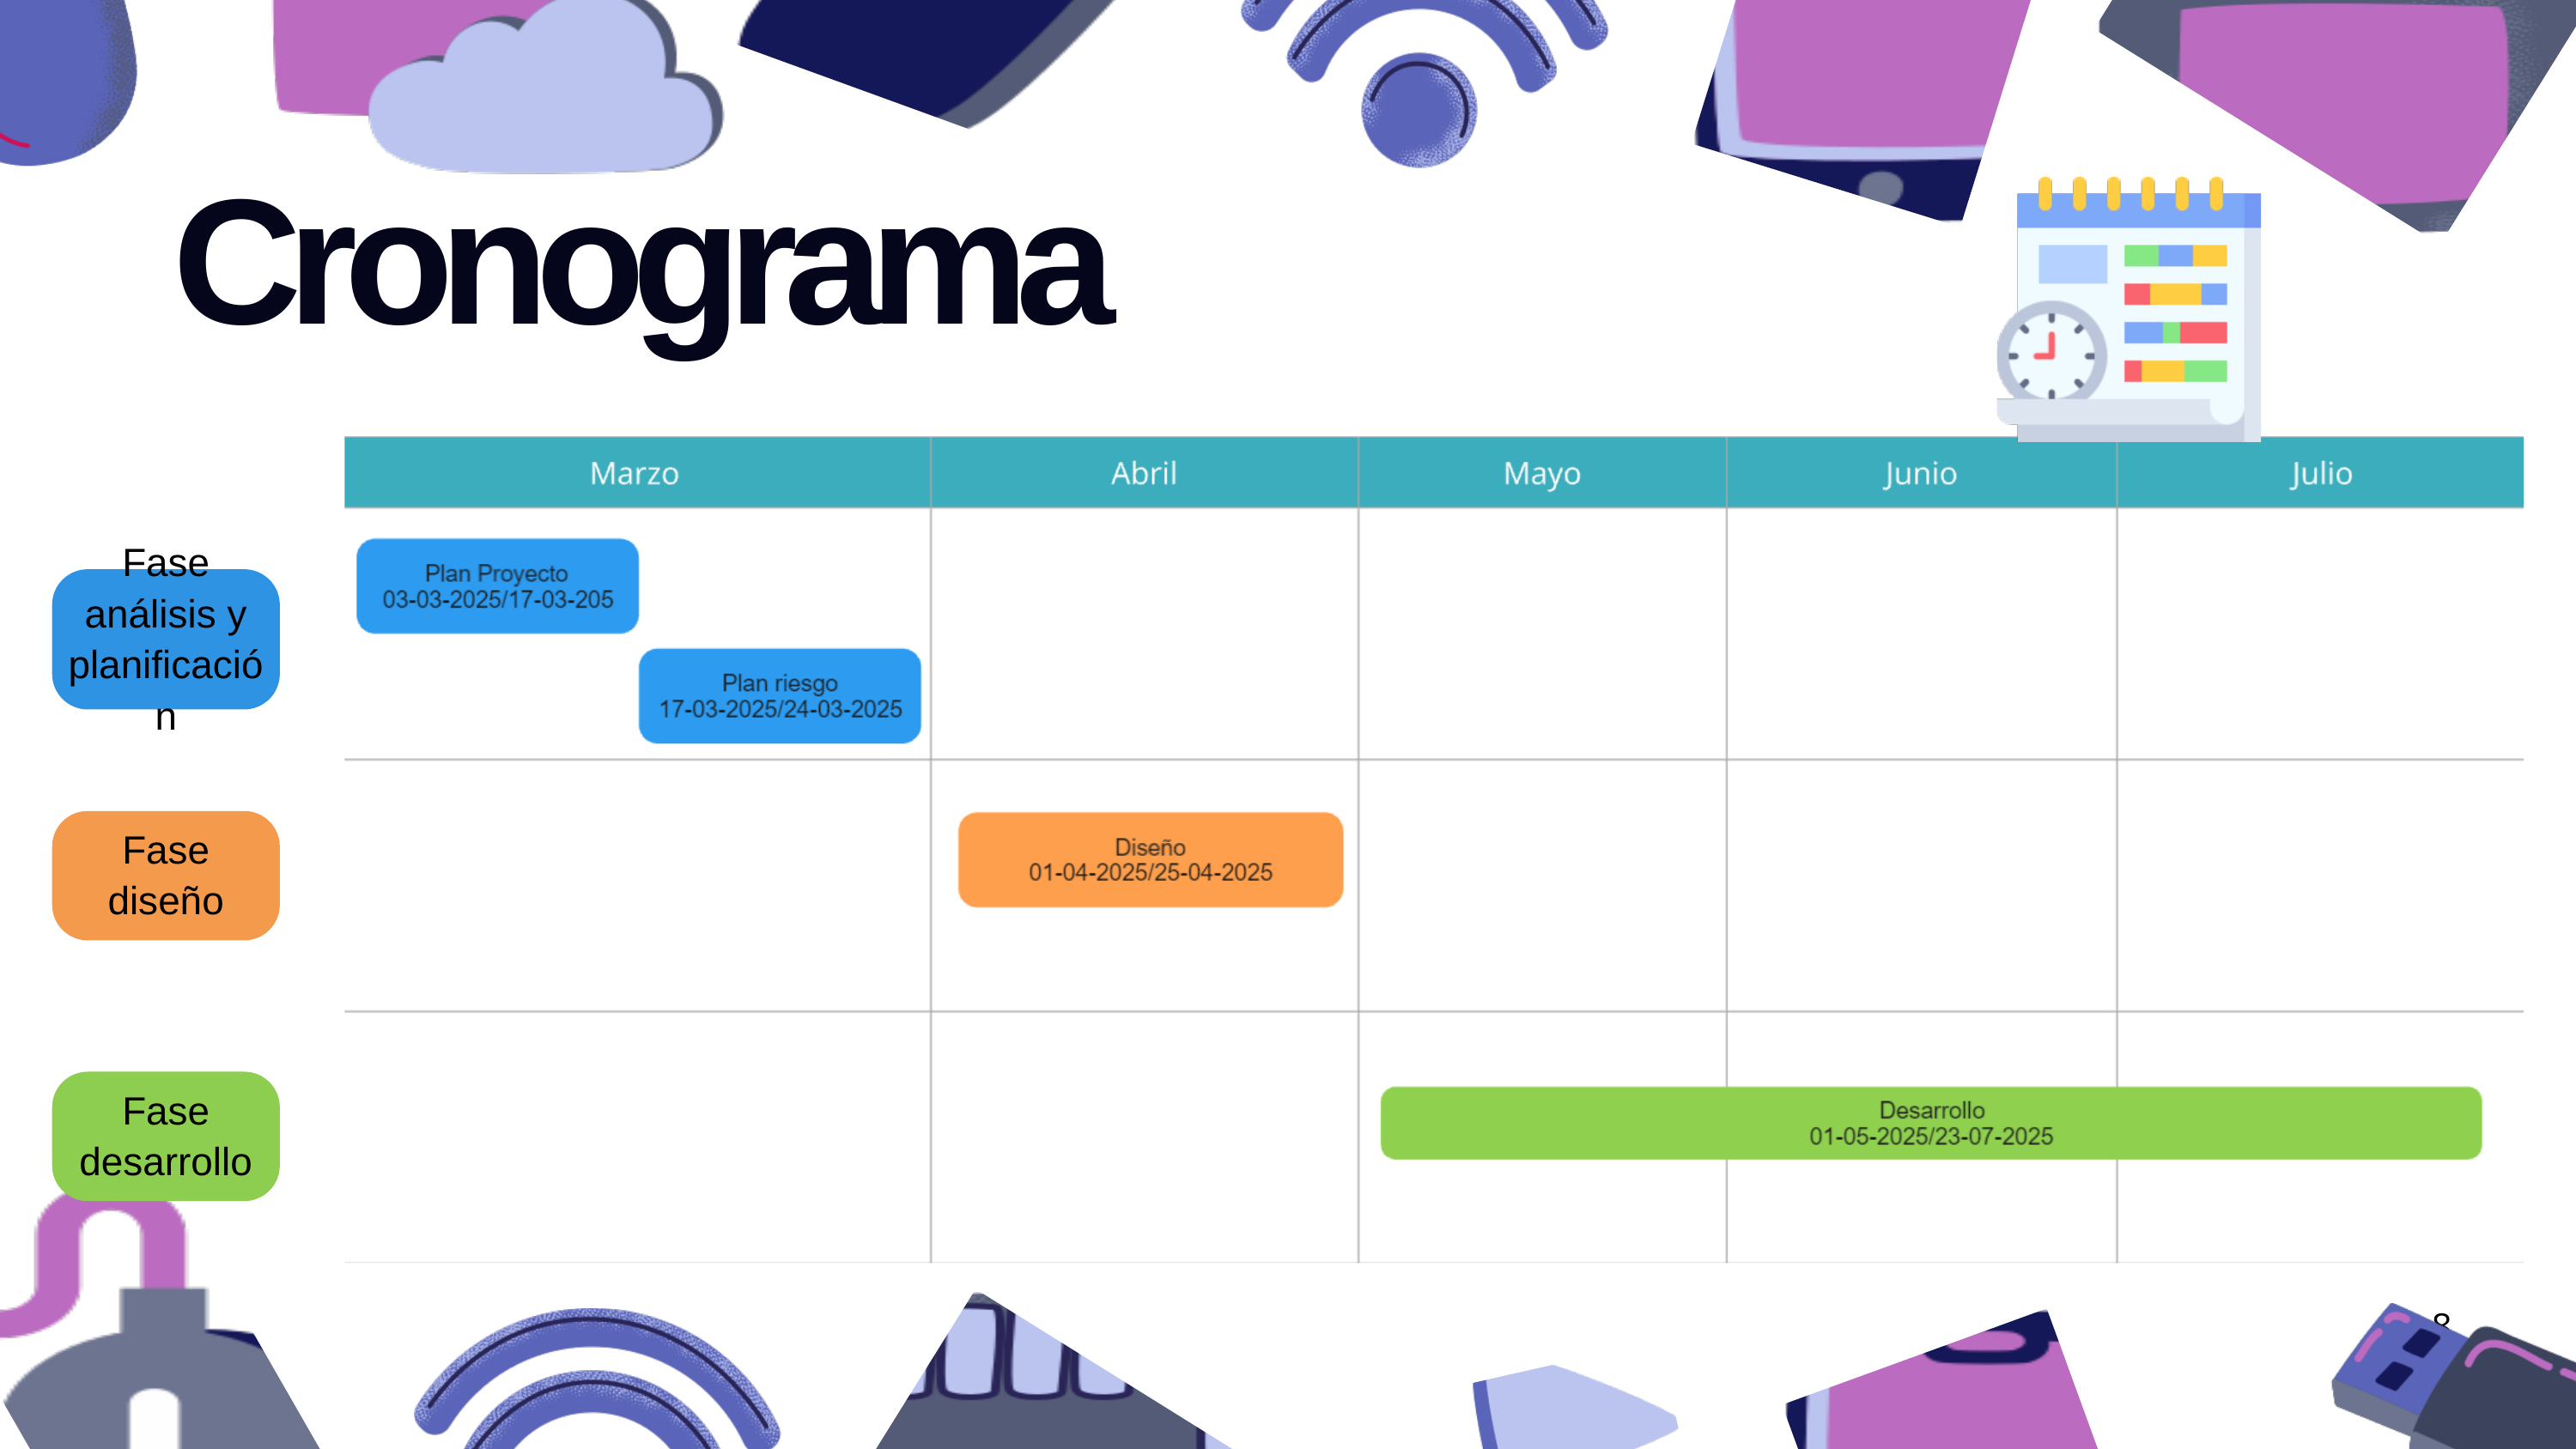

Cronograma

Fase análisis y planificación

Fase diseño

Fase desarrollo

8